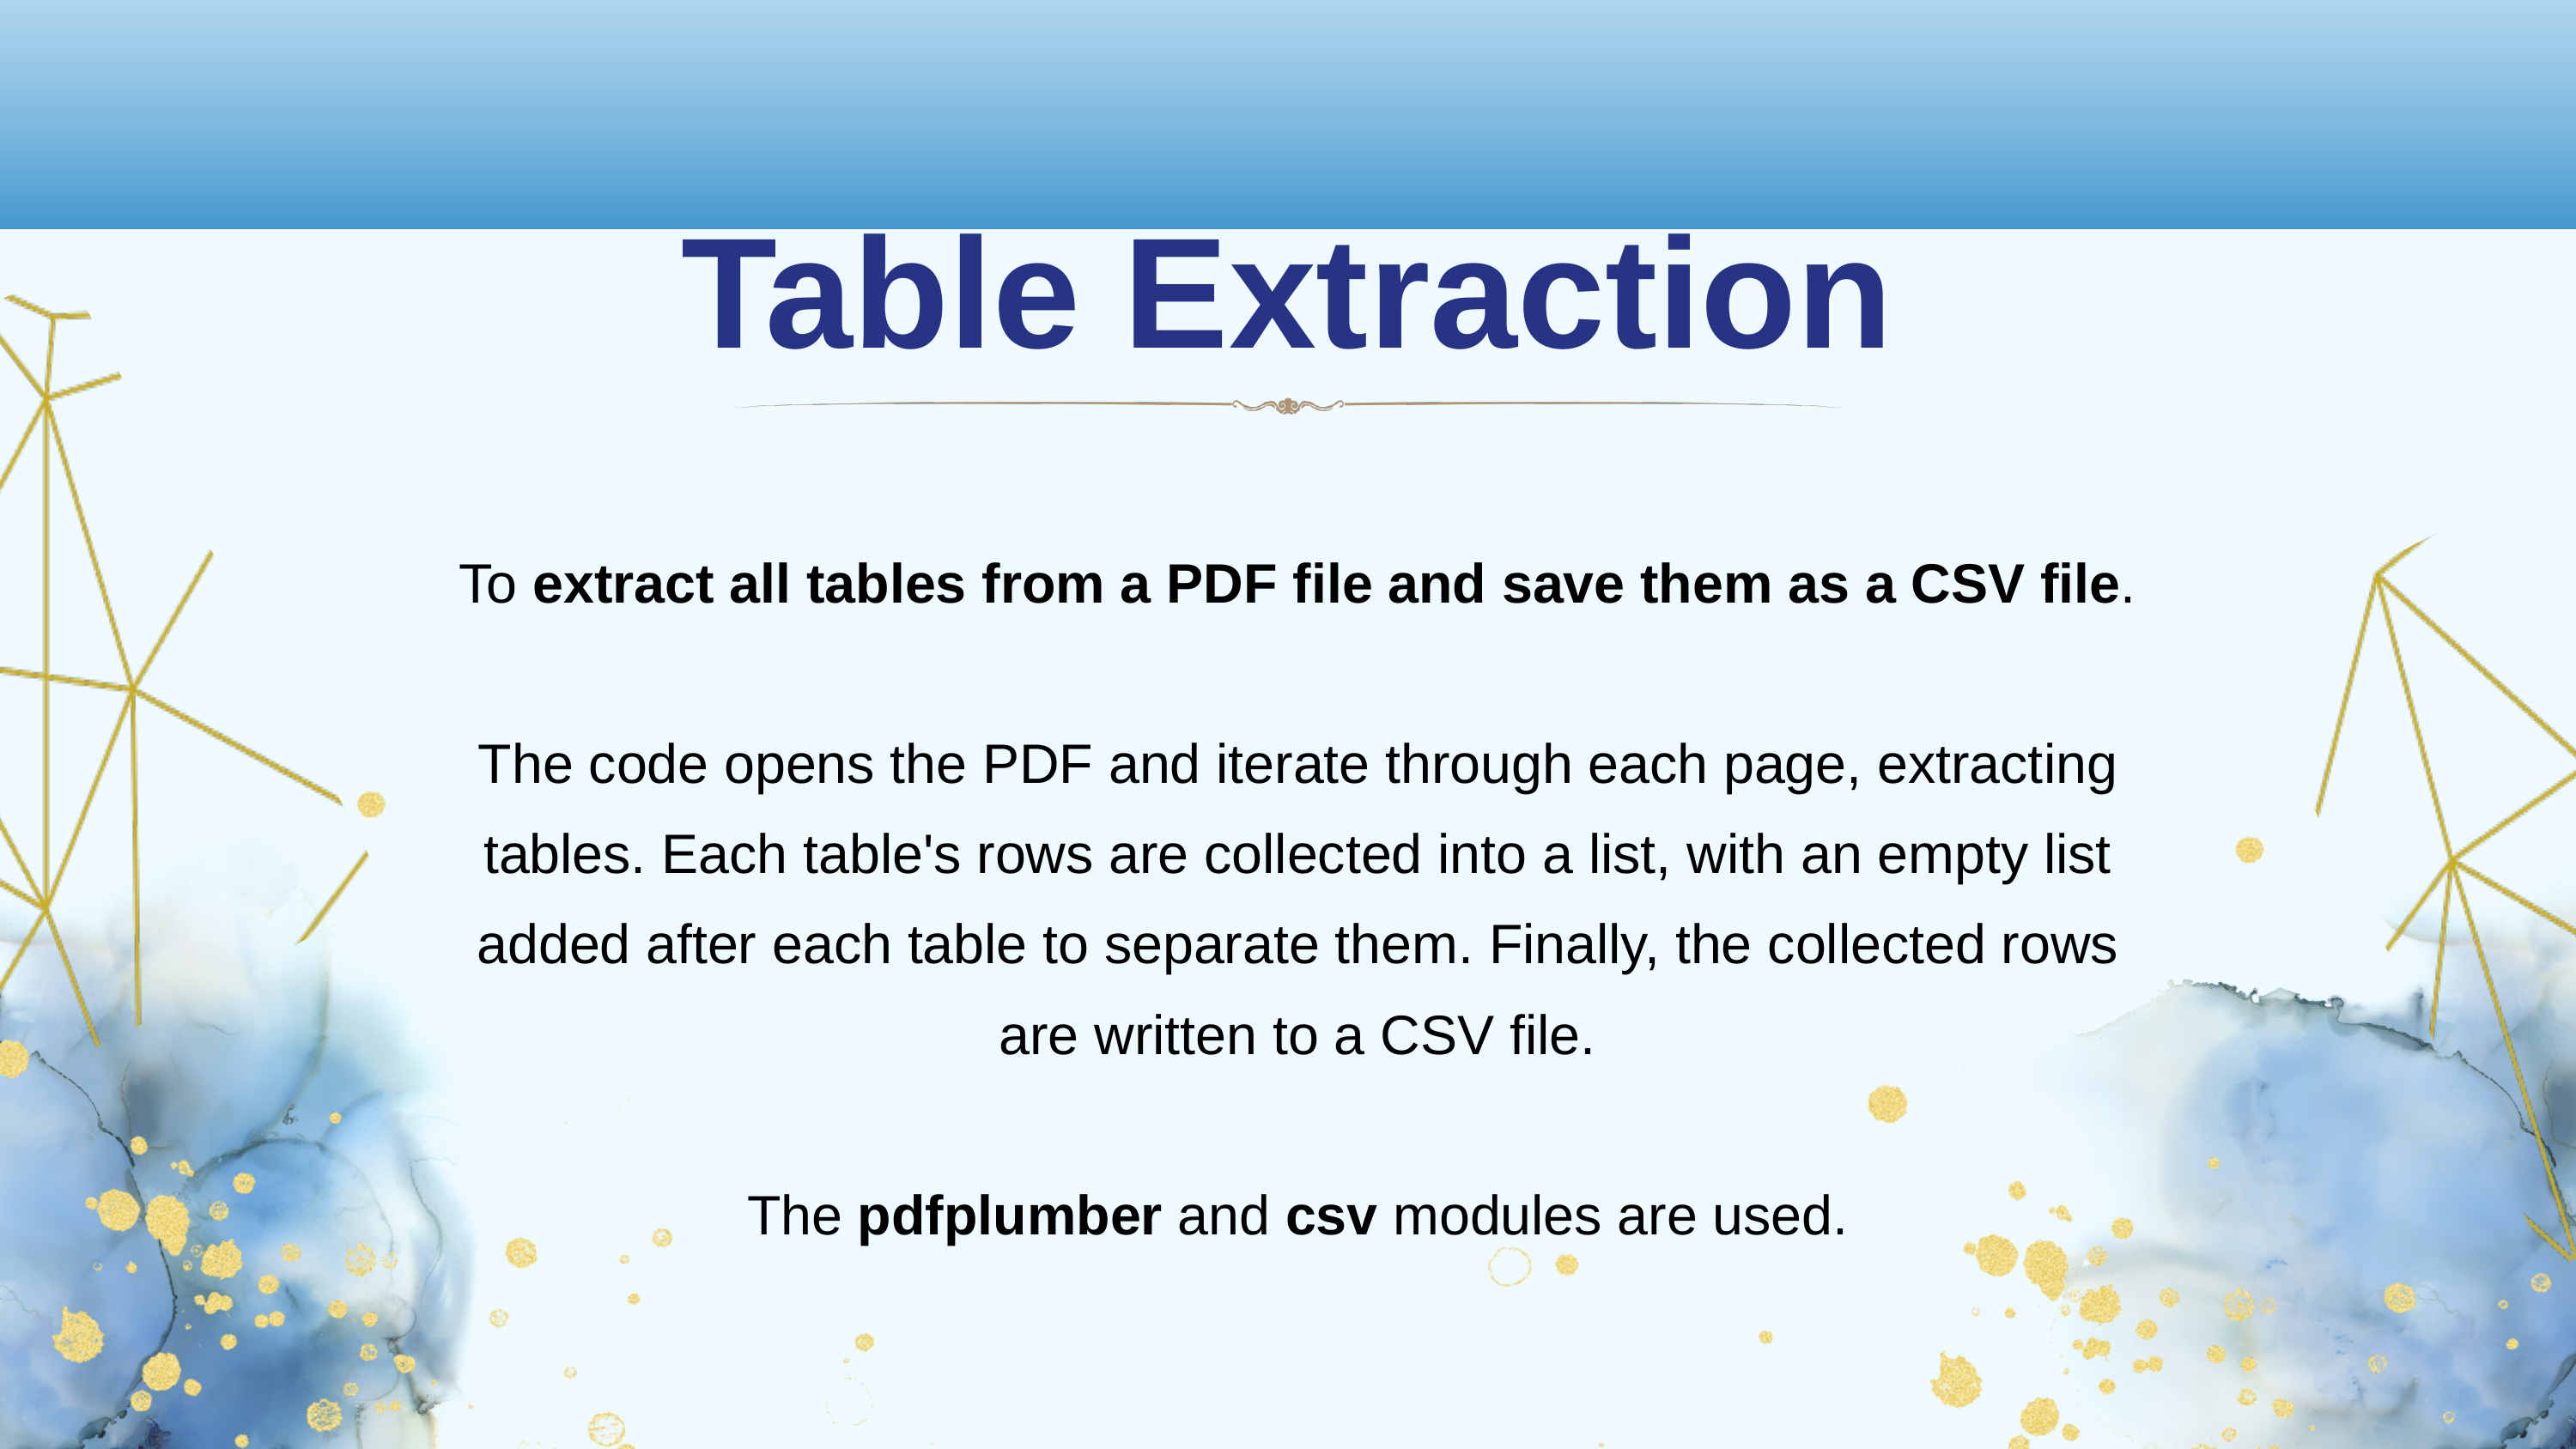

Table Extraction

To extract all tables from a PDF file and save them as a CSV file.

The code opens the PDF and iterate through each page, extracting tables. Each table's rows are collected into a list, with an empty list added after each table to separate them. Finally, the collected rows are written to a CSV file.

The pdfplumber and csv modules are used.